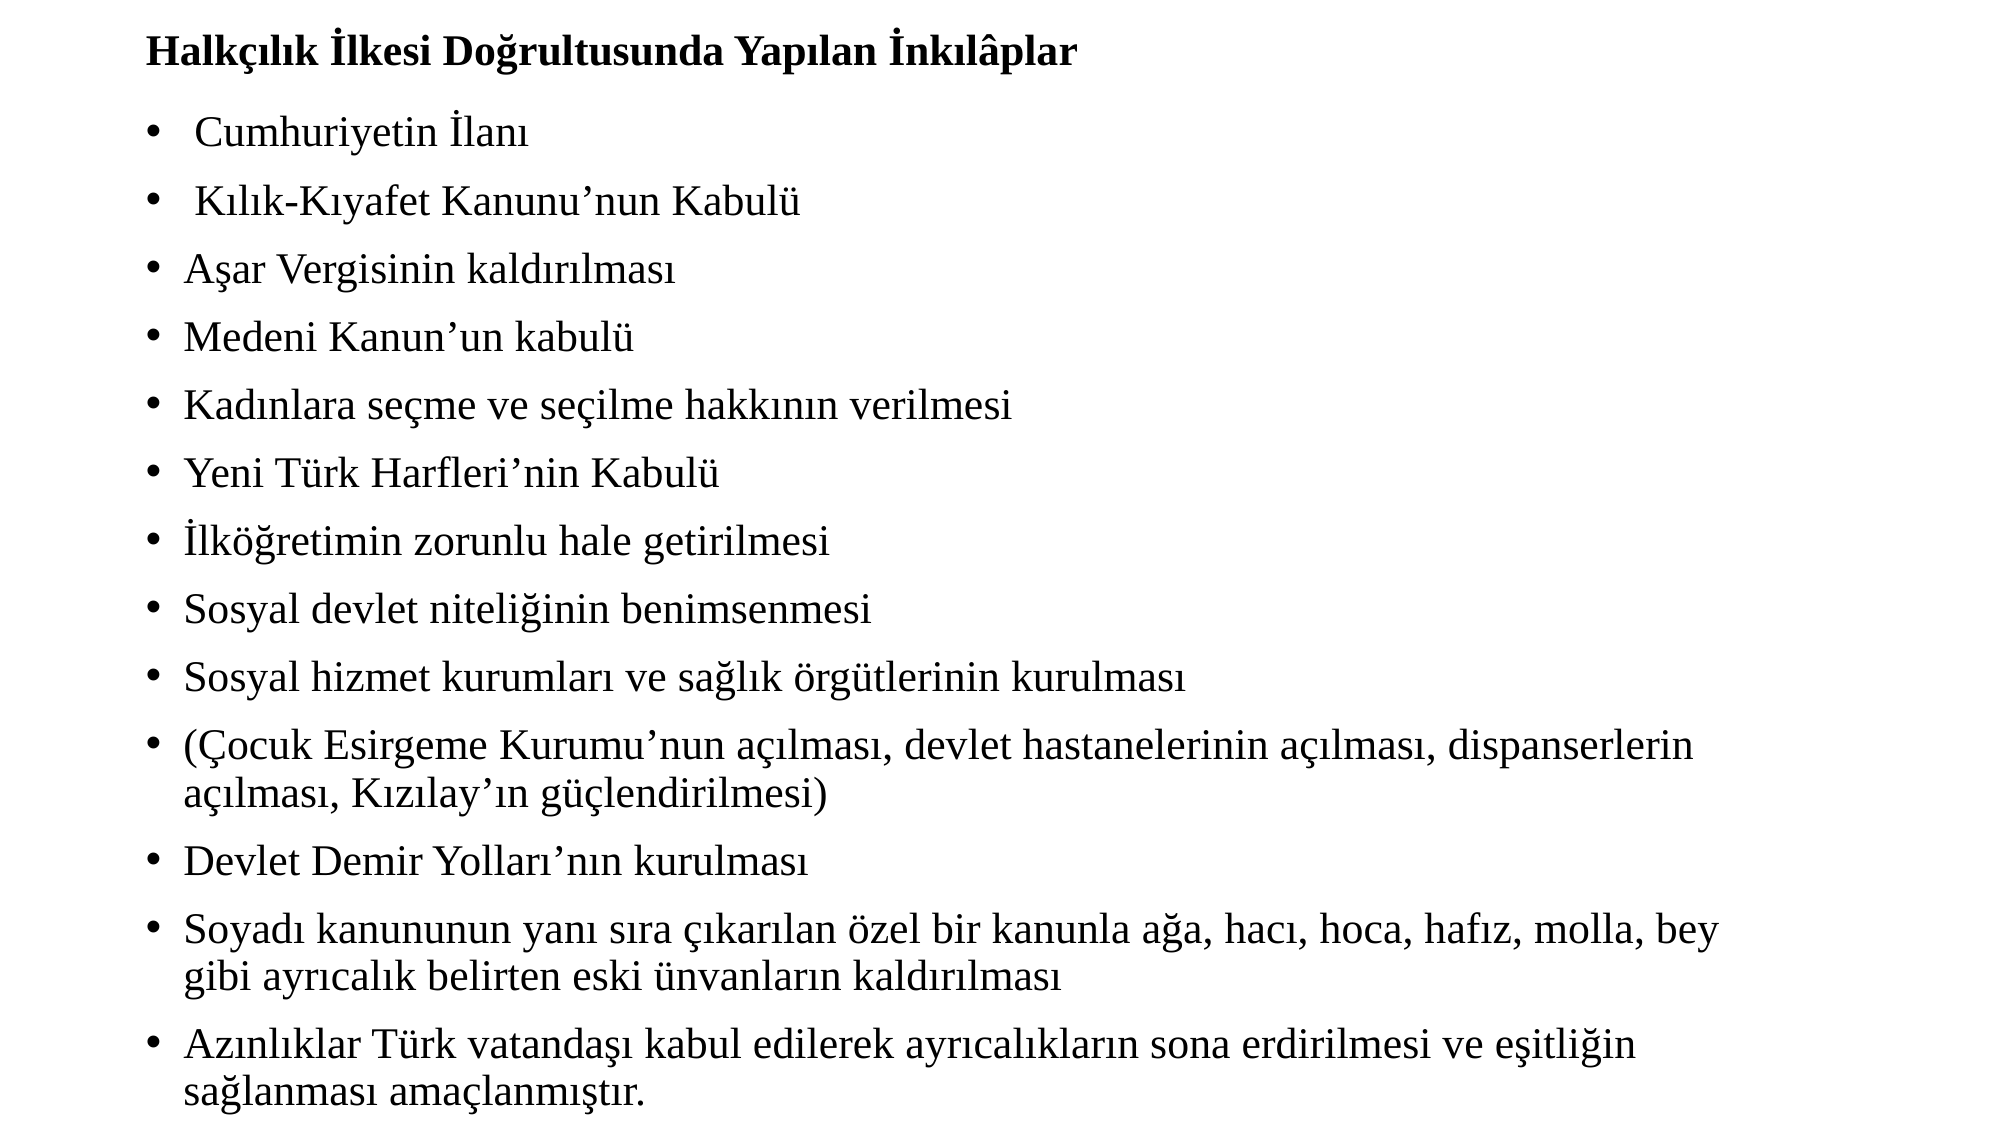

# Halkçılık İlkesi Doğrultusunda Yapılan İnkılâplar
 Cumhuriyetin İlanı
 Kılık-Kıyafet Kanunu’nun Kabulü
Aşar Vergisinin kaldırılması
Medeni Kanun’un kabulü
Kadınlara seçme ve seçilme hakkının verilmesi
Yeni Türk Harfleri’nin Kabulü
İlköğretimin zorunlu hale getirilmesi
Sosyal devlet niteliğinin benimsenmesi
Sosyal hizmet kurumları ve sağlık örgütlerinin kurulması
(Çocuk Esirgeme Kurumu’nun açılması, devlet hastanelerinin açılması, dispanserlerin açılması, Kızılay’ın güçlendirilmesi)
Devlet Demir Yolları’nın kurulması
Soyadı kanununun yanı sıra çıkarılan özel bir kanunla ağa, hacı, hoca, hafız, molla, bey gibi ayrıcalık belirten eski ünvanların kaldırılması
Azınlıklar Türk vatandaşı kabul edilerek ayrıcalıkların sona erdirilmesi ve eşitliğin sağlanması amaçlanmıştır.